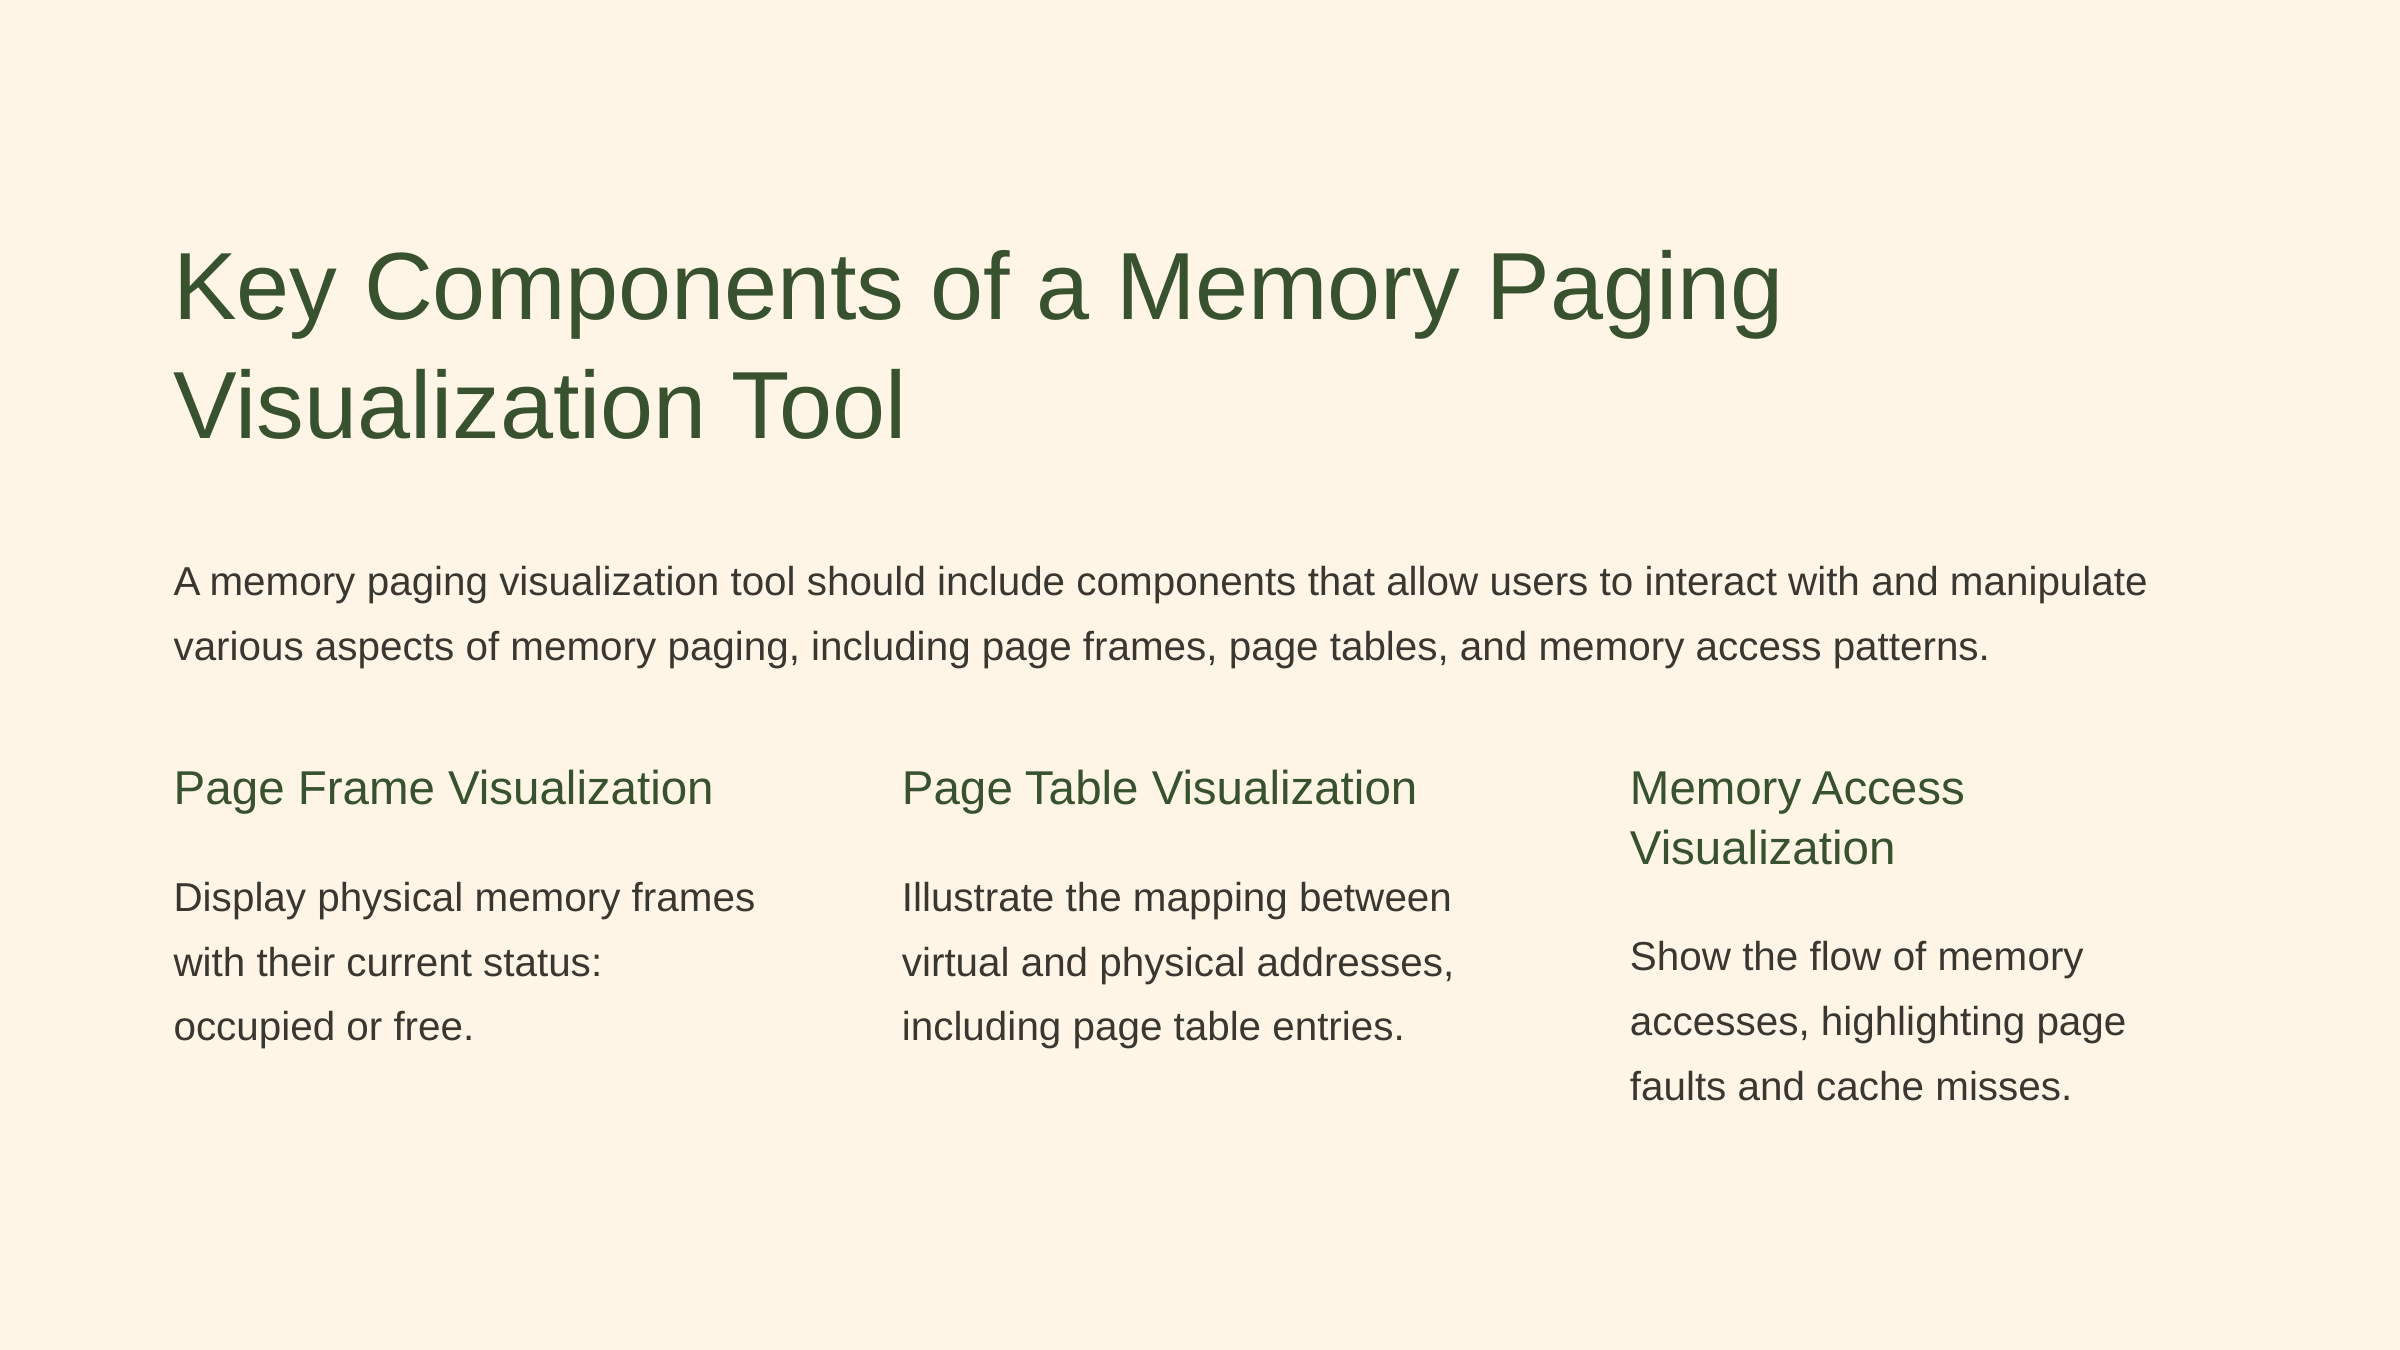

Key Components of a Memory Paging Visualization Tool
A memory paging visualization tool should include components that allow users to interact with and manipulate various aspects of memory paging, including page frames, page tables, and memory access patterns.
Page Frame Visualization
Page Table Visualization
Memory Access Visualization
Display physical memory frames with their current status: occupied or free.
Illustrate the mapping between virtual and physical addresses, including page table entries.
Show the flow of memory accesses, highlighting page faults and cache misses.